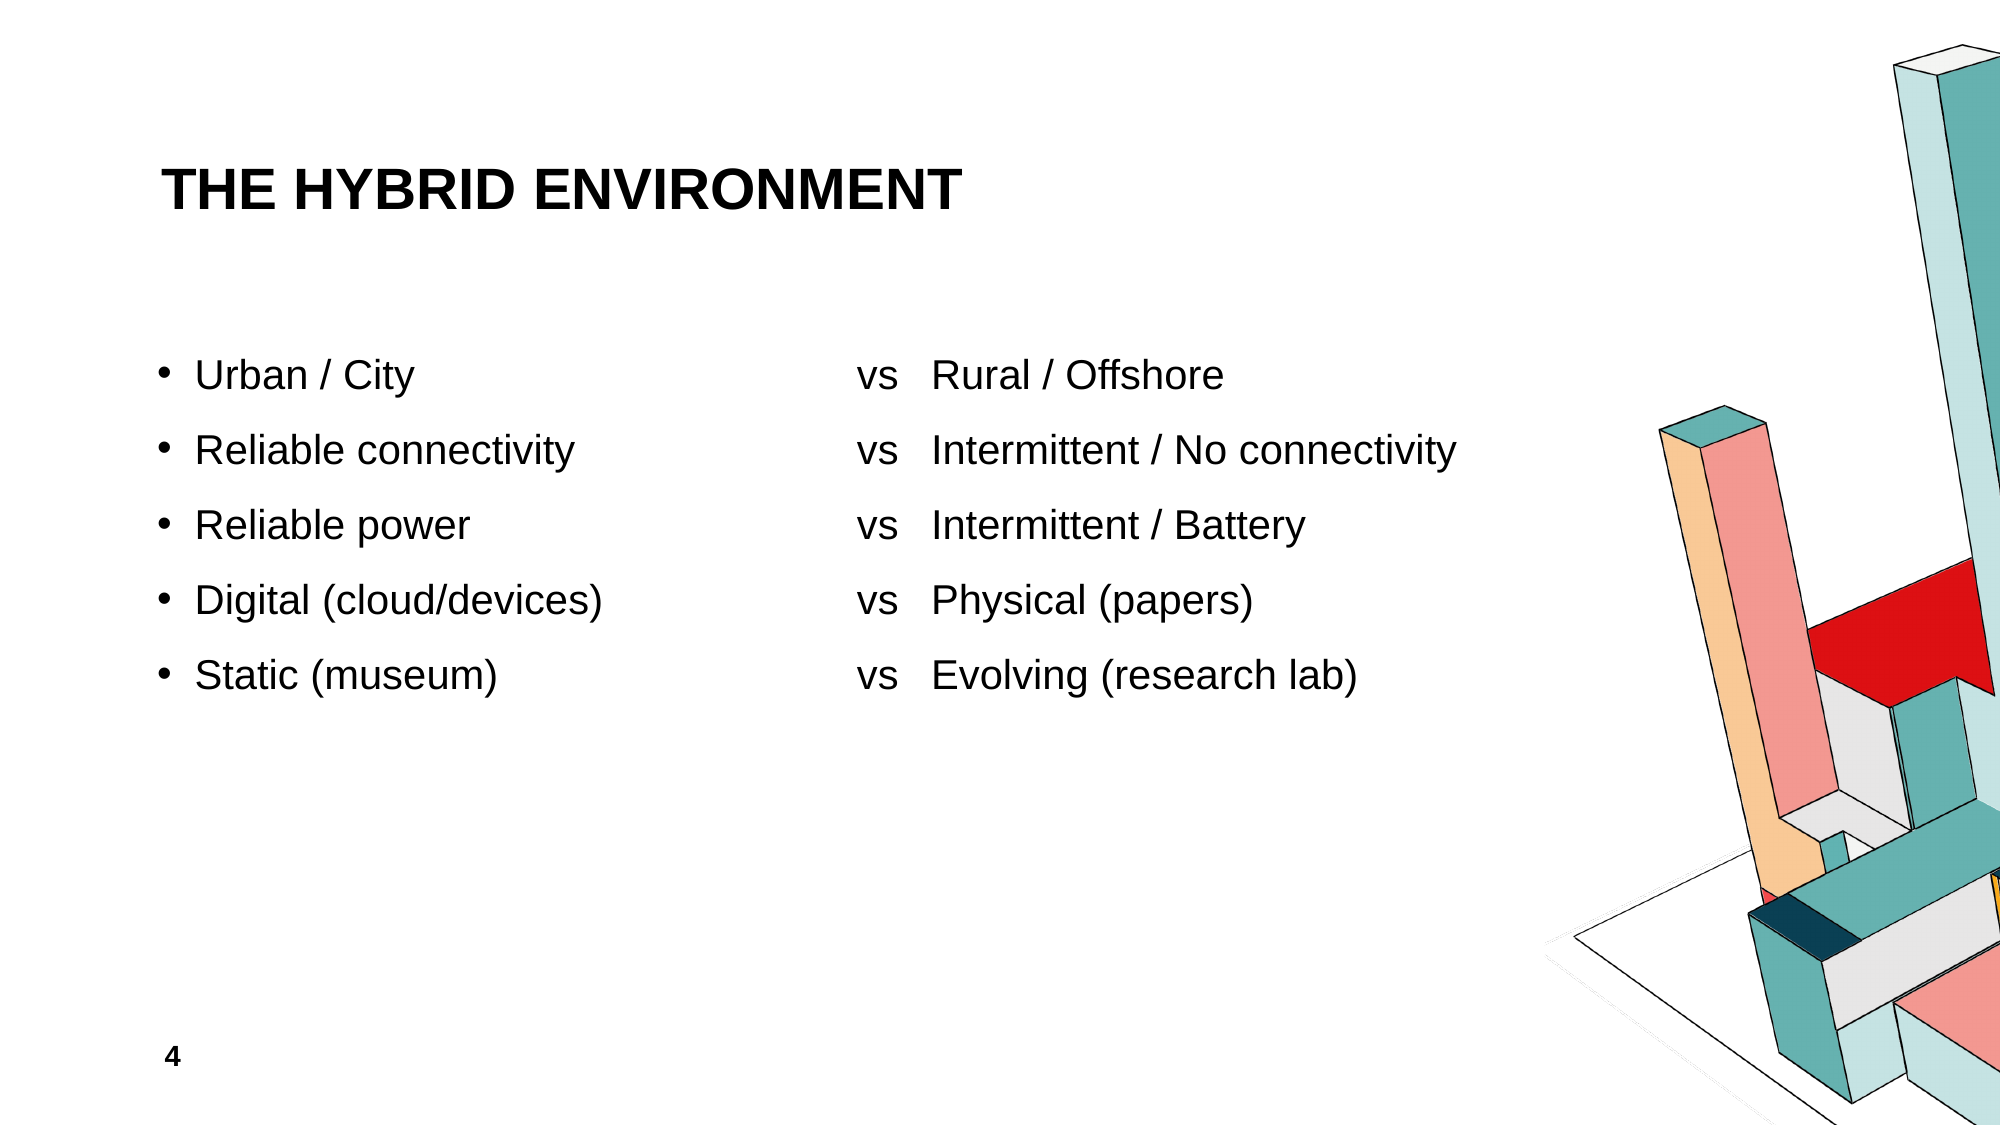

# The Hybrid Environment
Urban / City	vs	Rural / Offshore
Reliable connectivity	vs	Intermittent / No connectivity
Reliable power	vs	Intermittent / Battery
Digital (cloud/devices)	vs	Physical (papers)
Static (museum)	vs	Evolving (research lab)
4